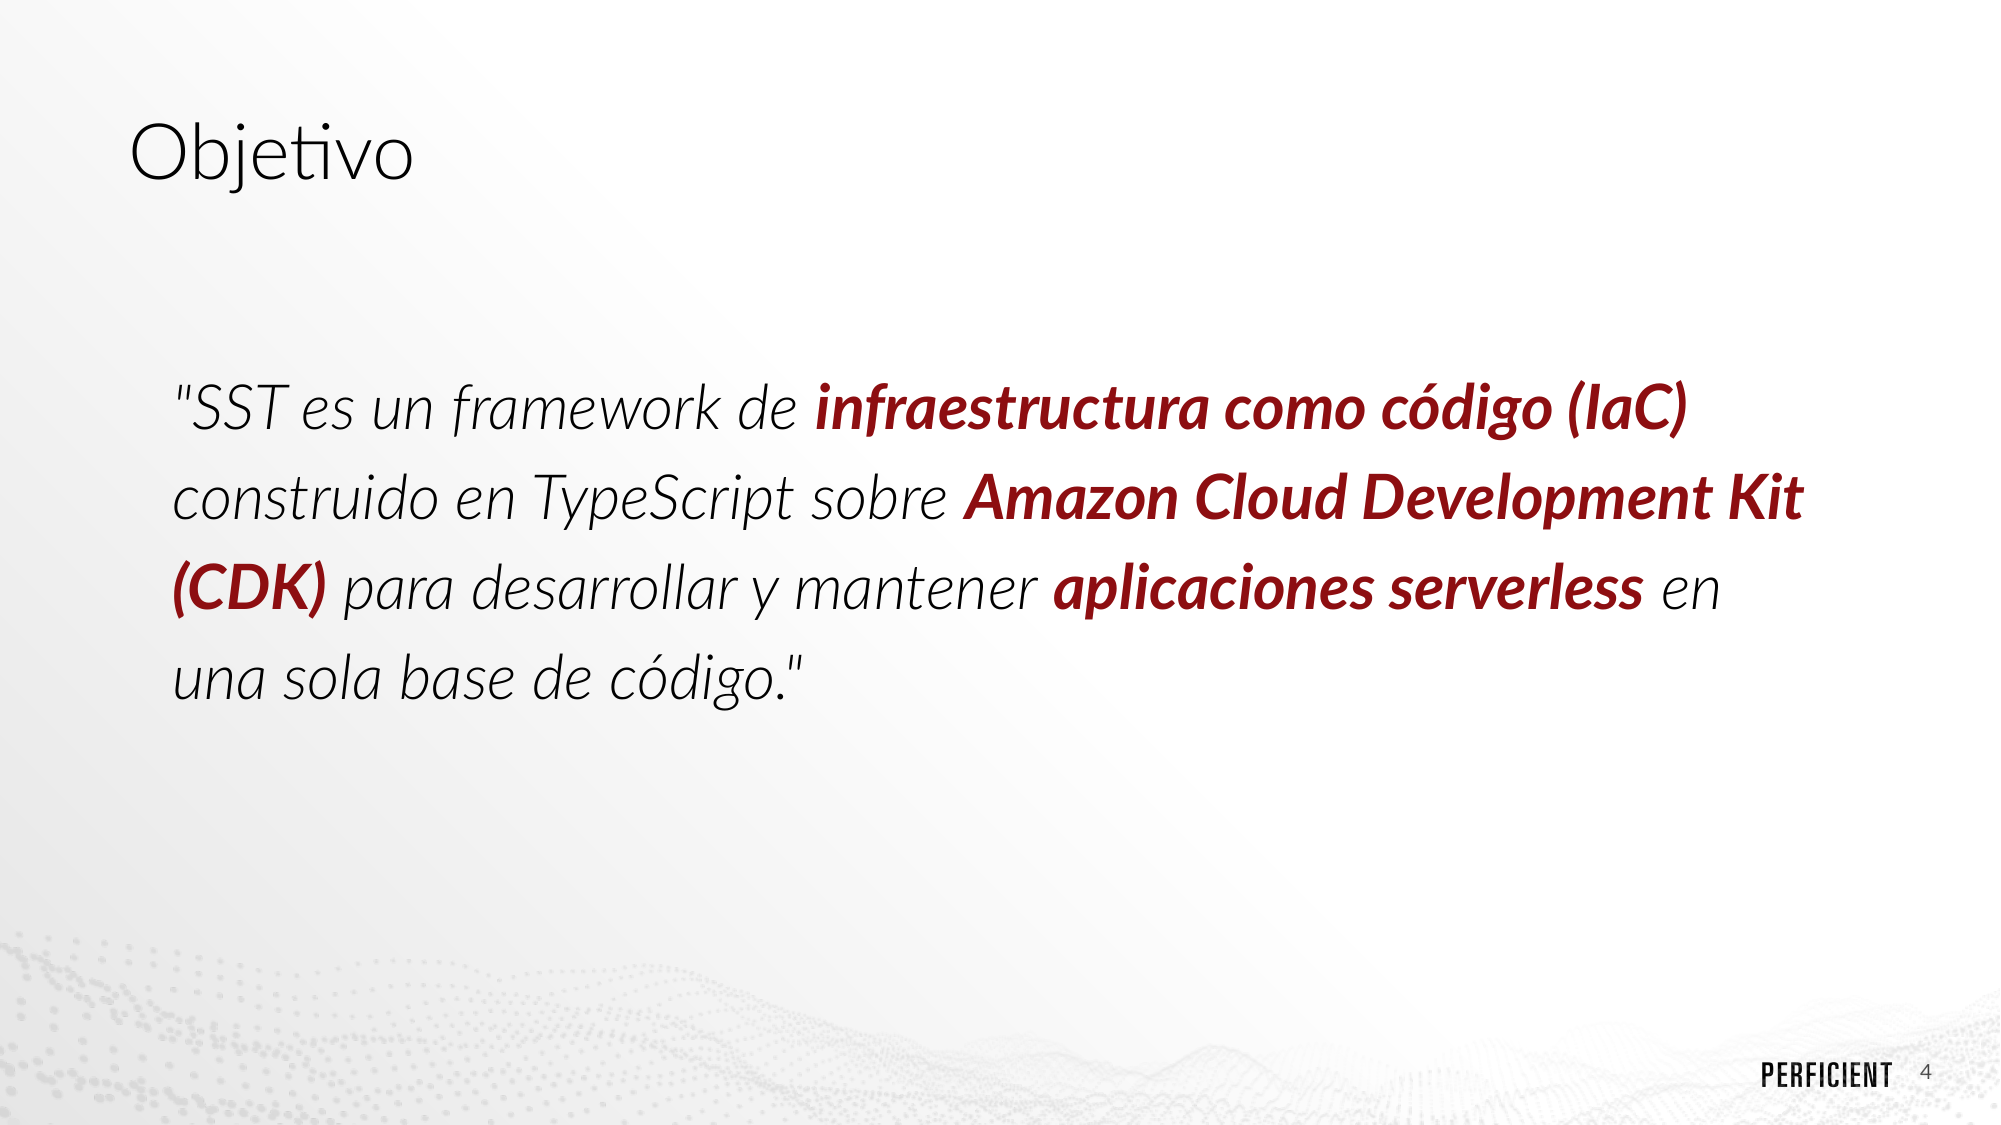

Objetivo
"SST es un framework de infraestructura como código (IaC) construido en TypeScript sobre Amazon Cloud Development Kit (CDK) para desarrollar y mantener aplicaciones serverless en una sola base de código."